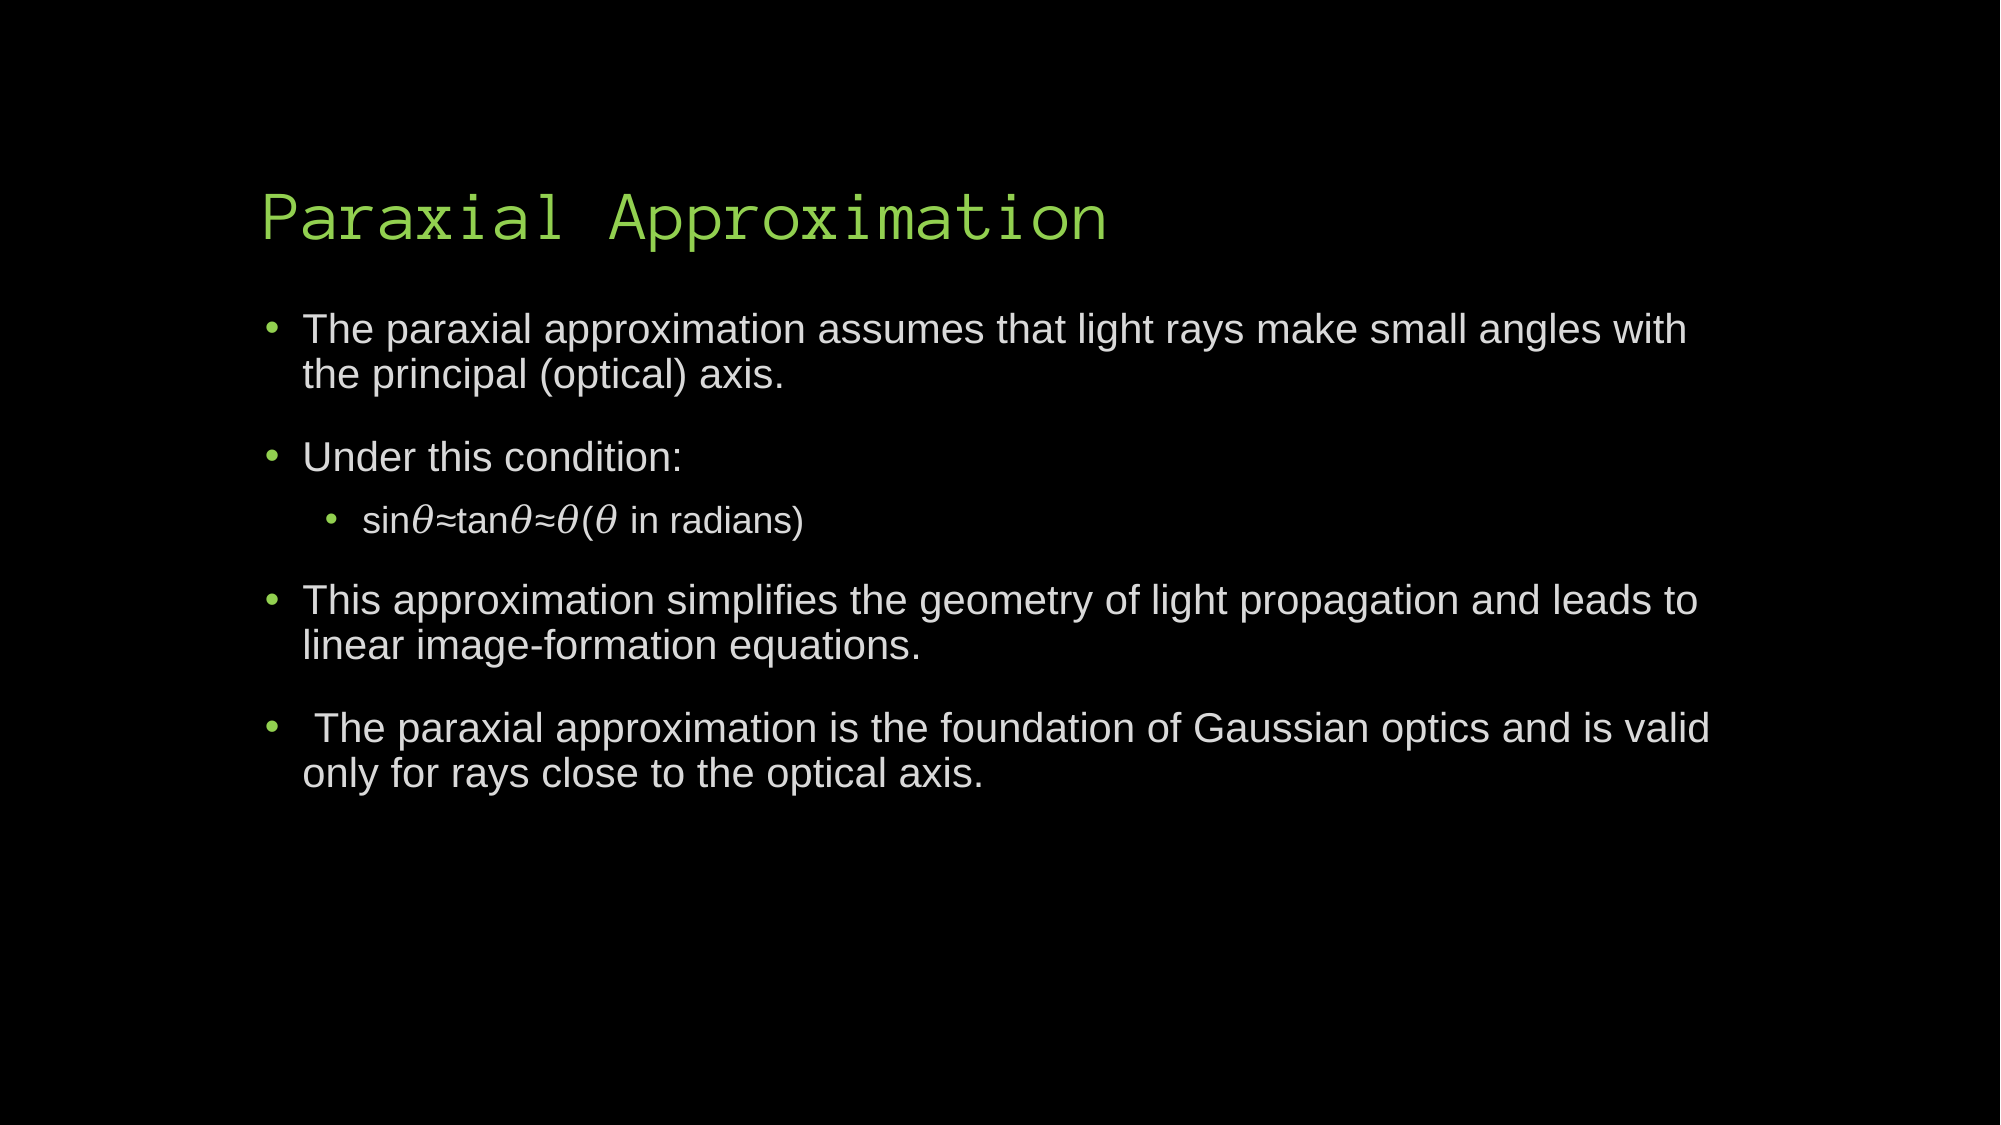

# Paraxial Approximation
The paraxial approximation assumes that light rays make small angles with the principal (optical) axis.
Under this condition:
sin⁡𝜃≈tan⁡𝜃≈𝜃(𝜃 in radians)
This approximation simplifies the geometry of light propagation and leads to linear image-formation equations.
 The paraxial approximation is the foundation of Gaussian optics and is valid only for rays close to the optical axis.